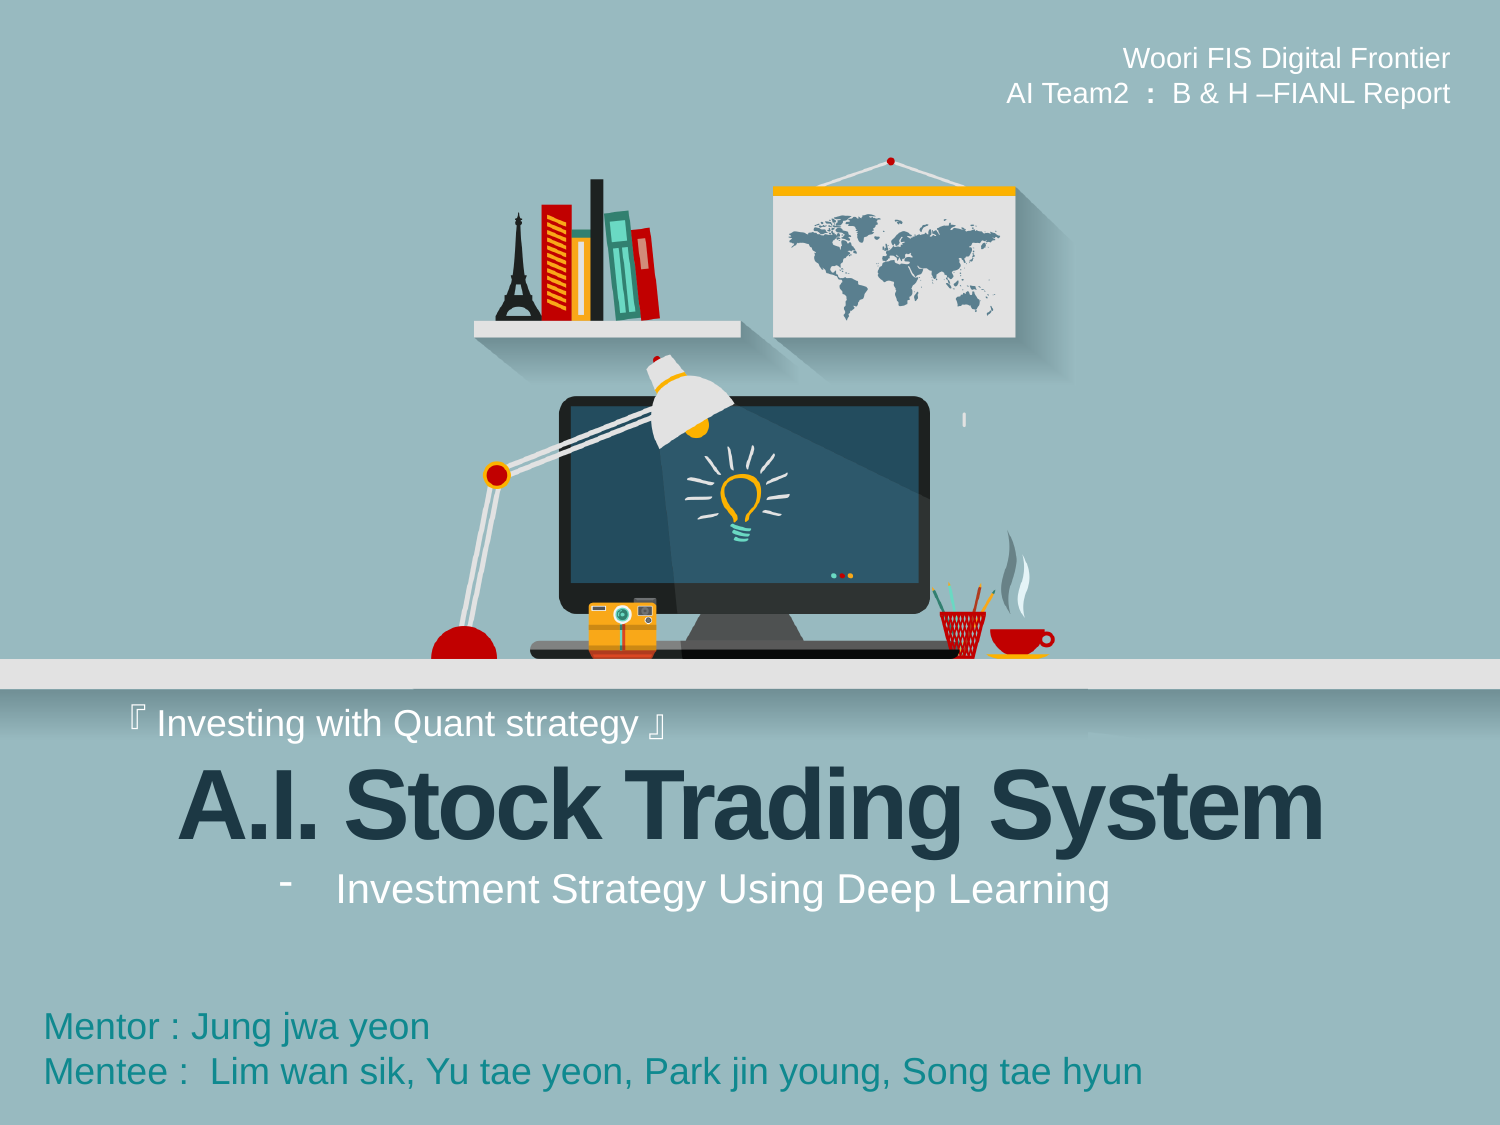

Woori FIS Digital Frontier
AI Team2  :  B & H –FIANL Report
『Investing with Quant strategy』
A.I. Stock Trading System
Investment Strategy Using Deep Learning
Mentor : Jung jwa yeon
Mentee :  Lim wan sik, Yu tae yeon, Park jin young, Song tae hyun